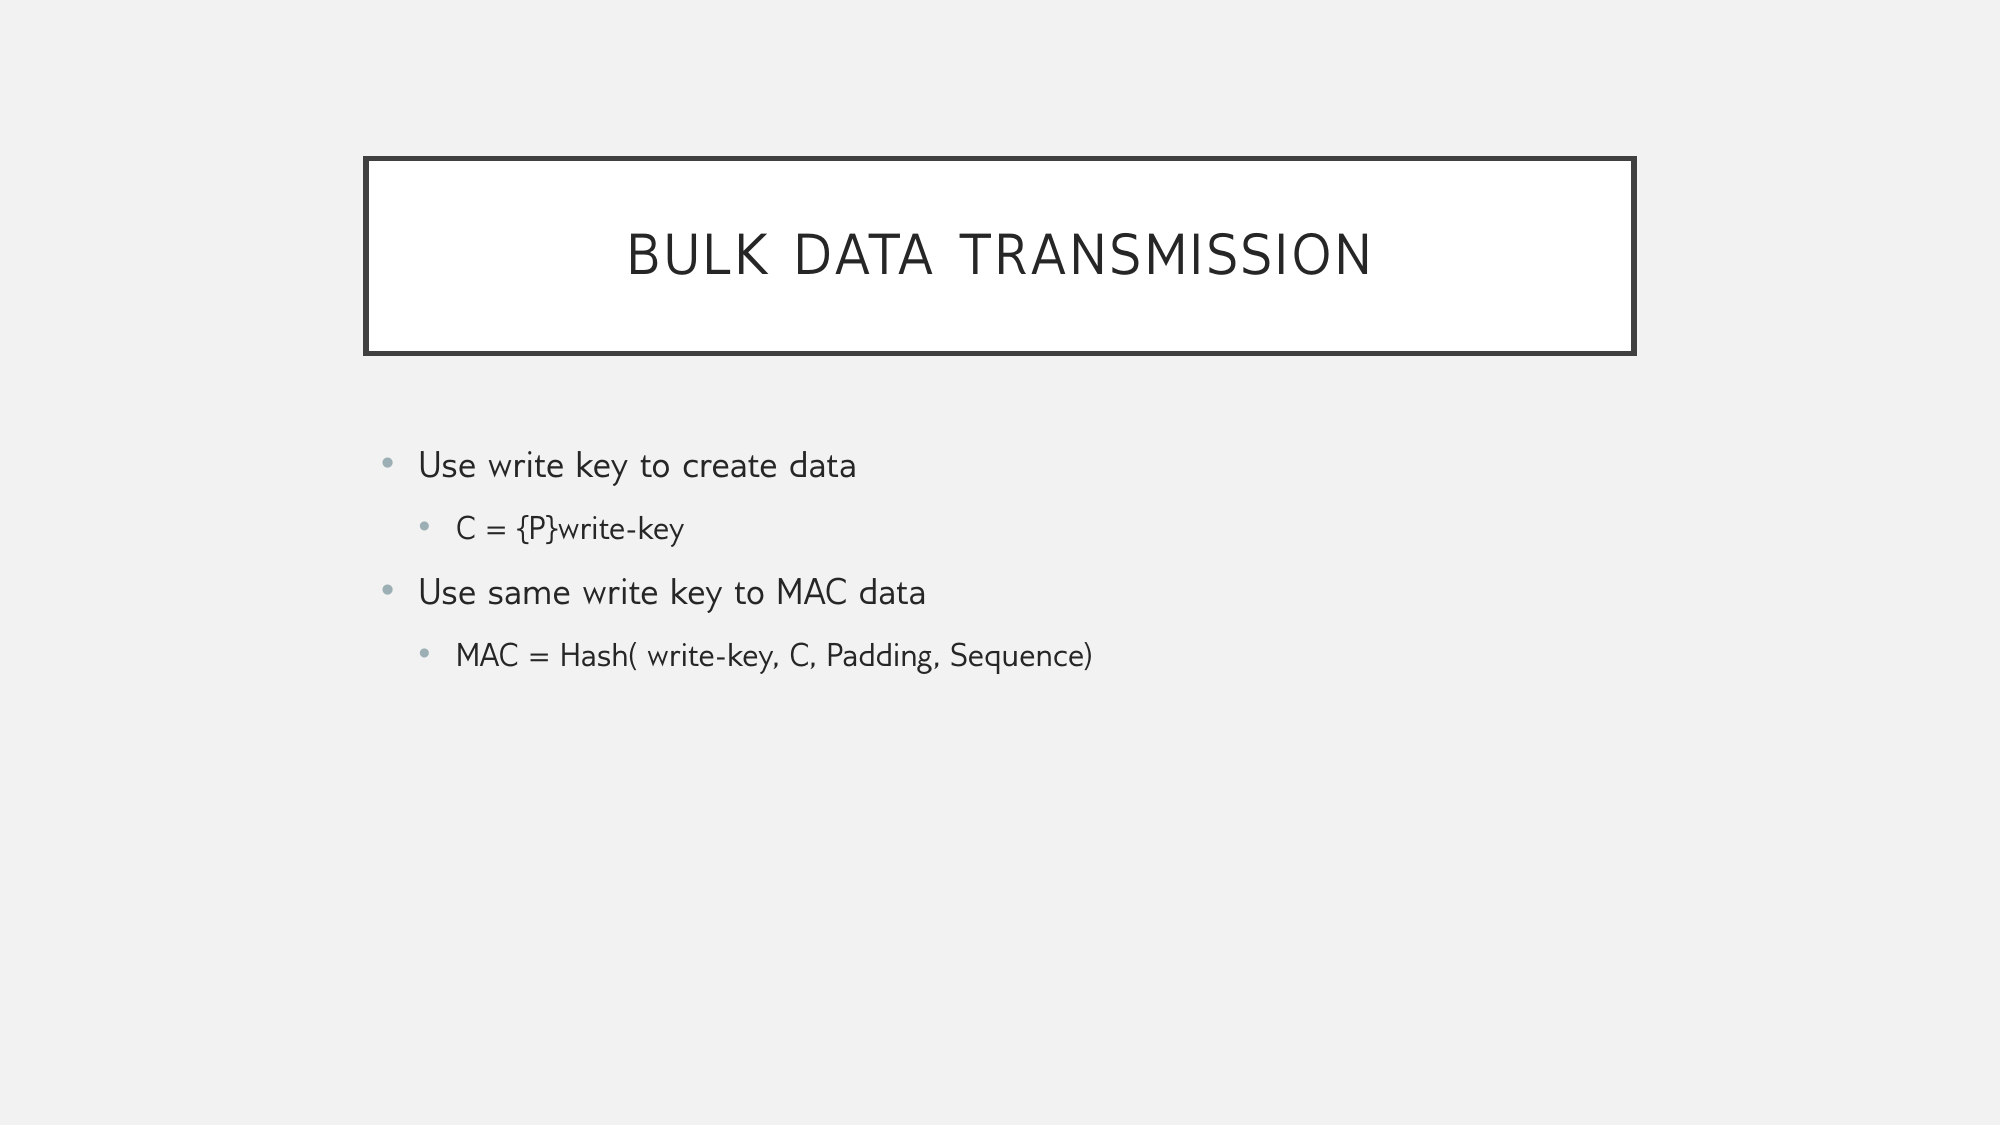

# Bulk Data Transmission
Use write key to create data
C = {P}write-key
Use same write key to MAC data
MAC = Hash( write-key, C, Padding, Sequence)